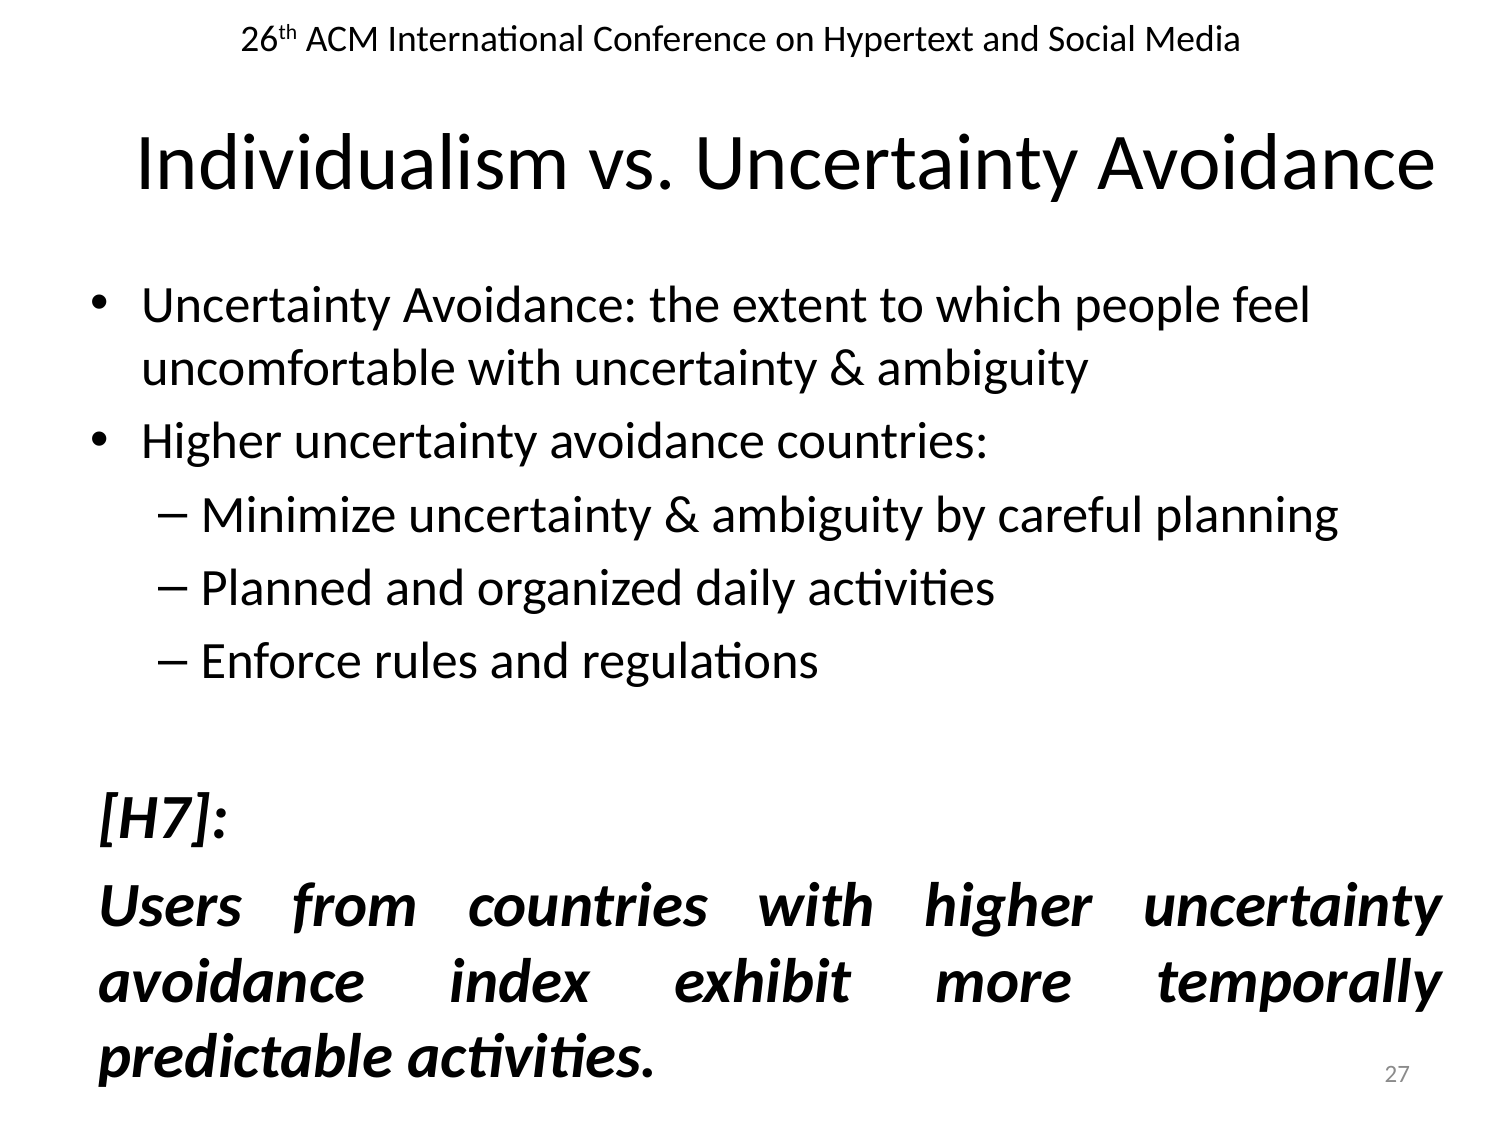

# Individualism vs. Uncertainty Avoidance
Uncertainty Avoidance: the extent to which people feel uncomfortable with uncertainty & ambiguity
Higher uncertainty avoidance countries:
Minimize uncertainty & ambiguity by careful planning
Planned and organized daily activities
Enforce rules and regulations

[H7]:
Users from countries with higher uncertainty avoidance index exhibit more temporally predictable activities.

27